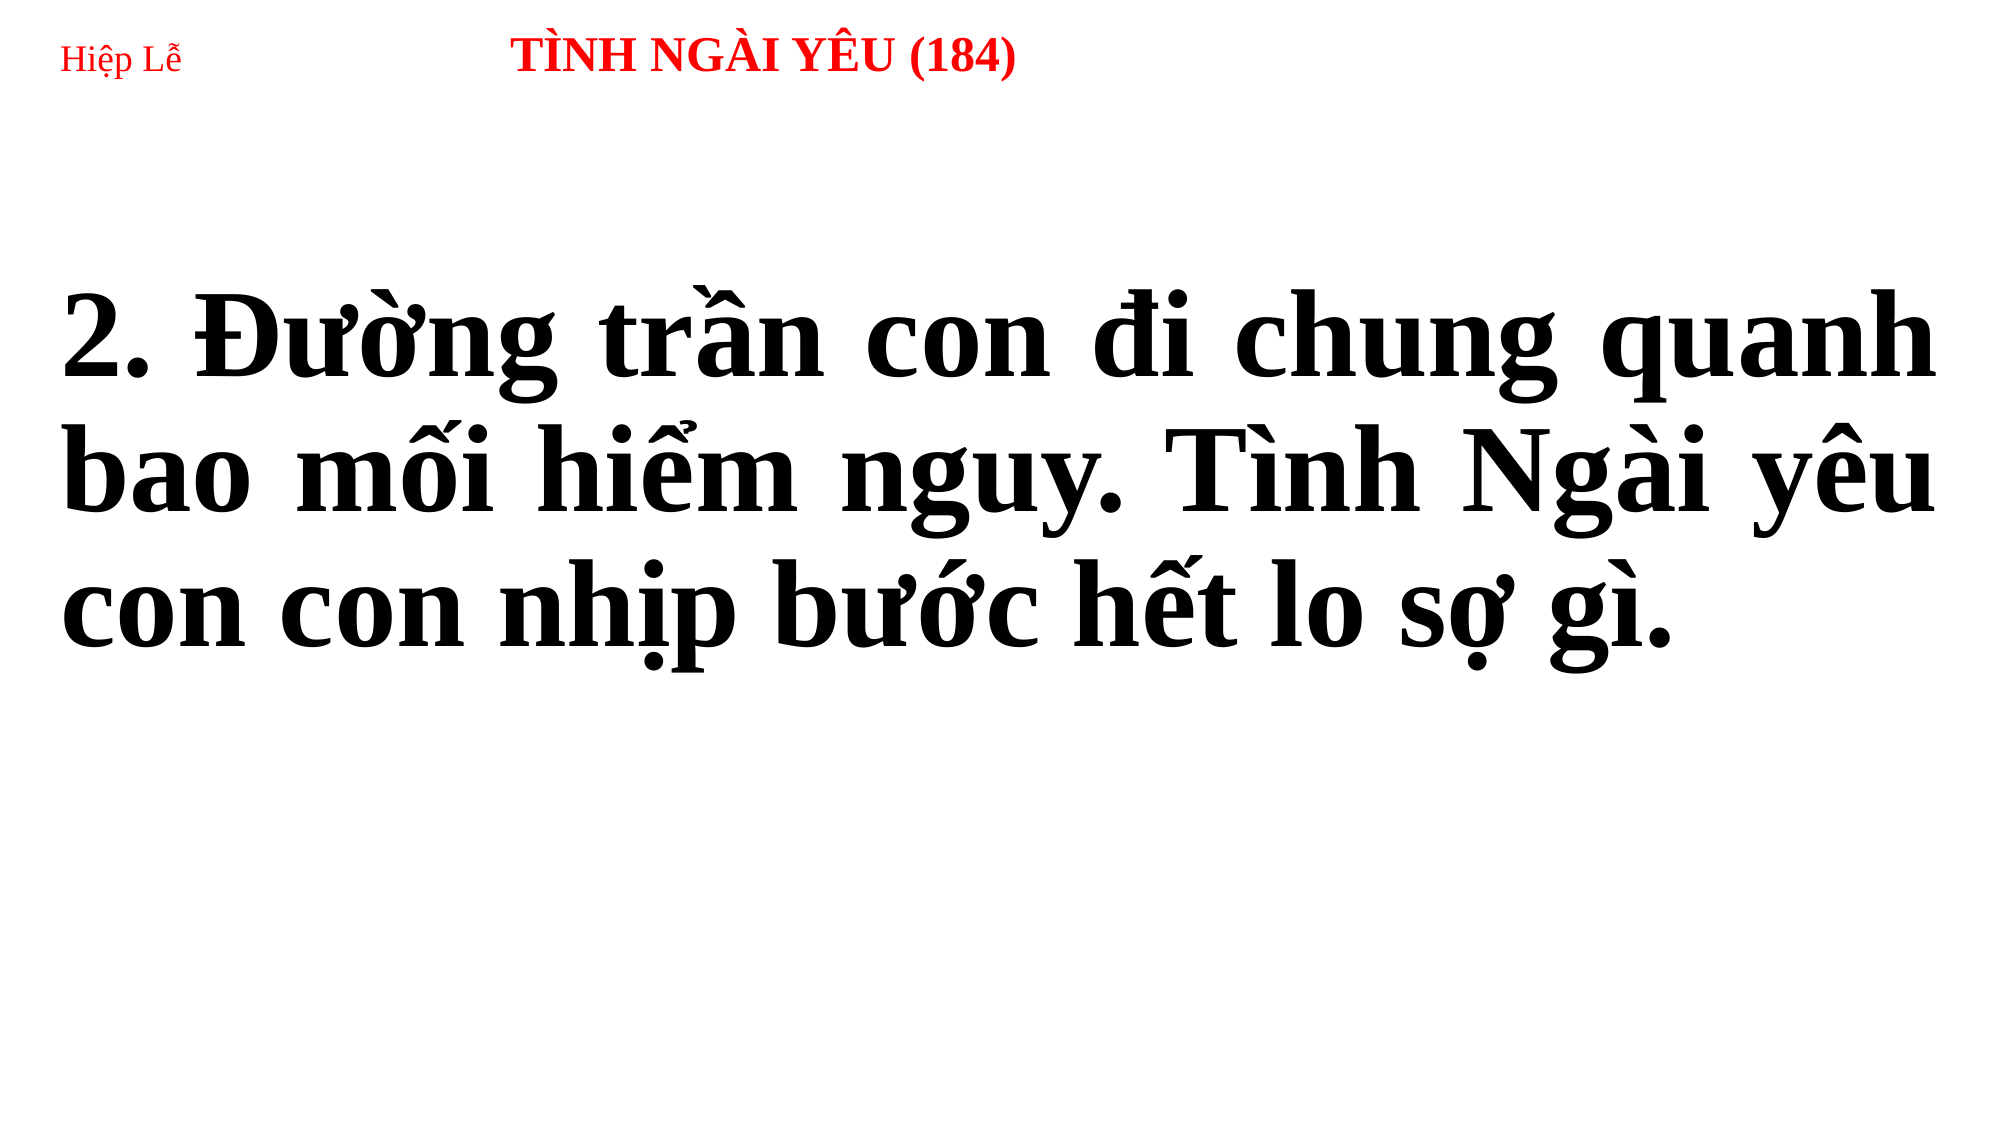

# Hiệp Lễ                    	TÌNH NGÀI YÊU (184)
2. Đường trần con đi chung quanh bao mối hiểm nguy. Tình Ngài yêu con con nhịp bước hết lo sợ gì.